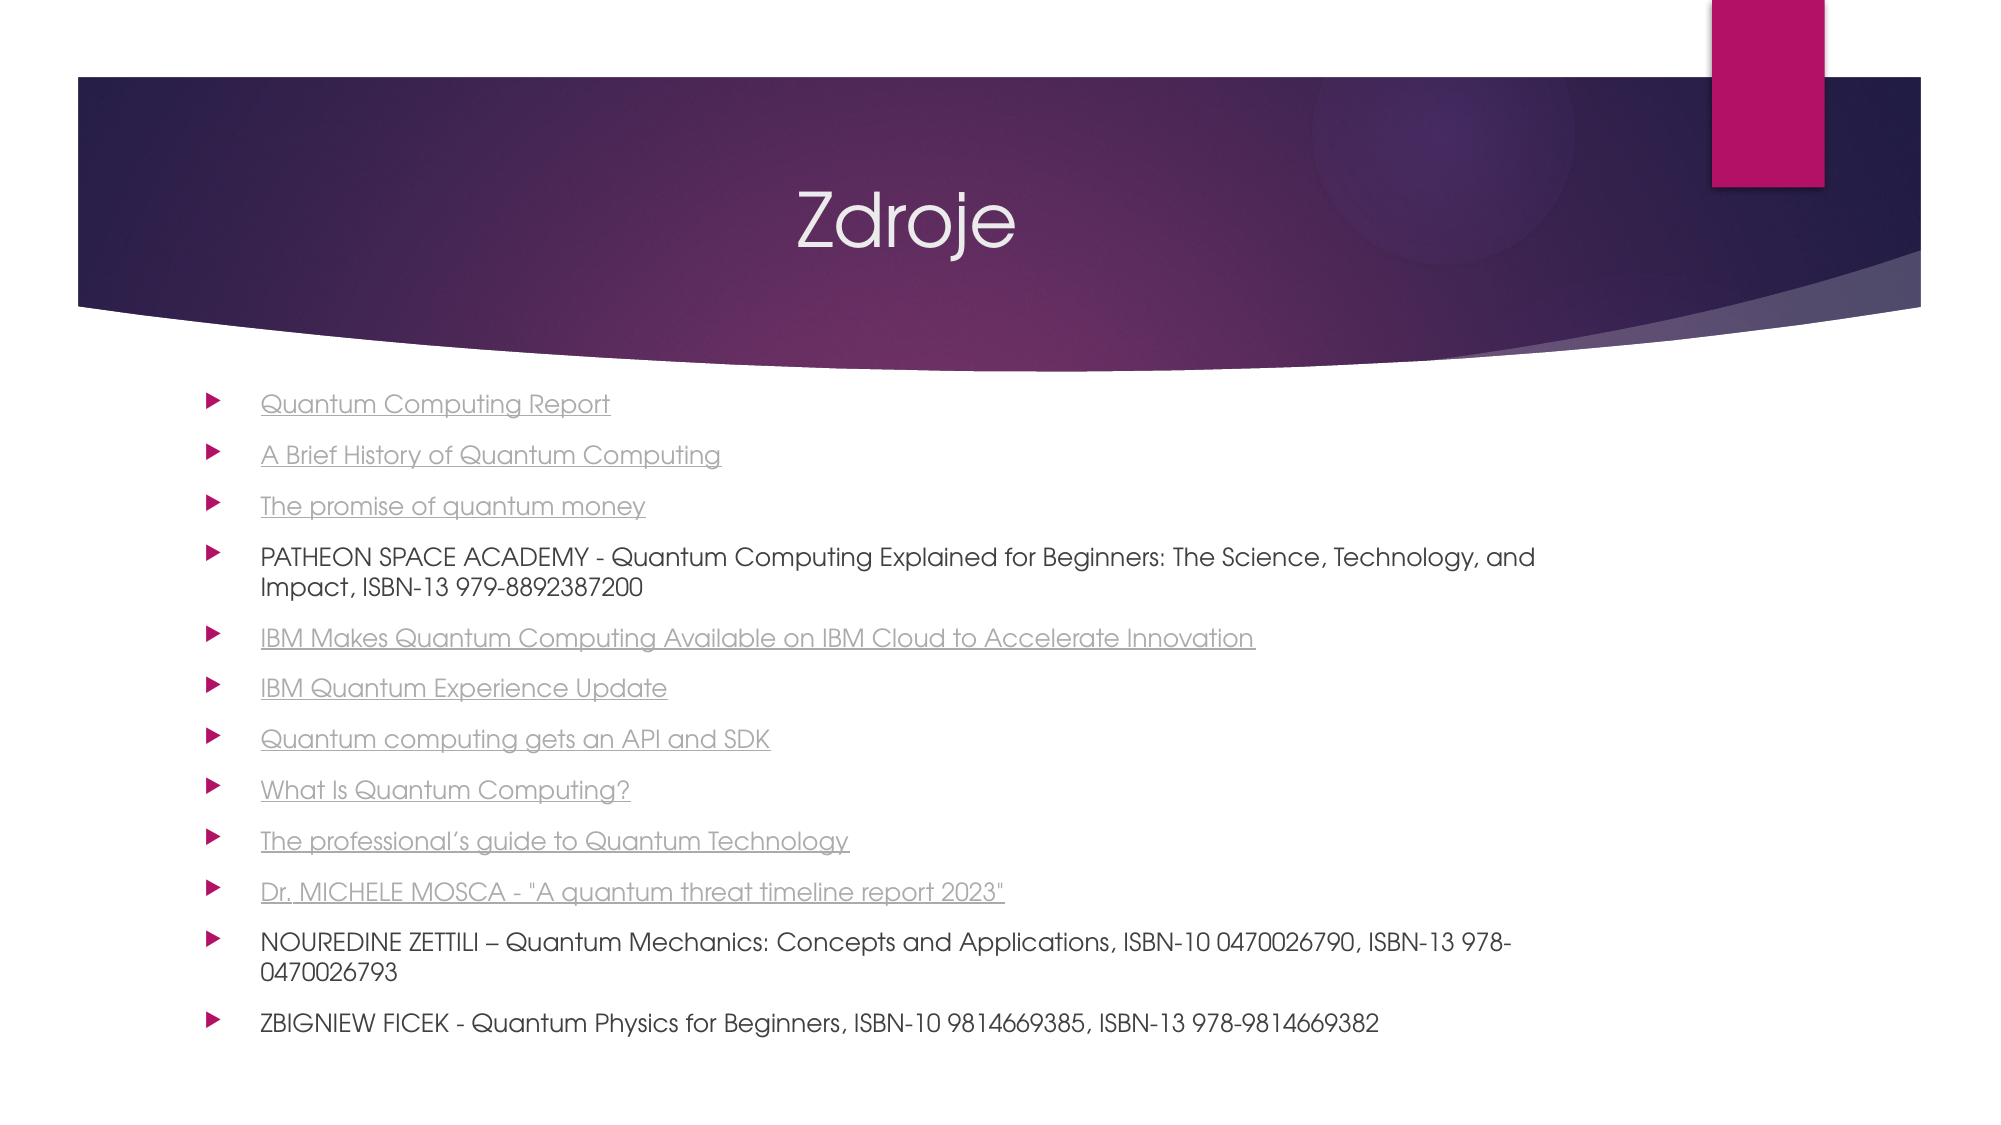

# Zdroje
Quantum Computing Report
A Brief History of Quantum Computing
The promise of quantum money
PATHEON SPACE ACADEMY - Quantum Computing Explained for Beginners: The Science, Technology, and Impact, ISBN-13 979-8892387200
IBM Makes Quantum Computing Available on IBM Cloud to Accelerate Innovation
IBM Quantum Experience Update
Quantum computing gets an API and SDK
What Is Quantum Computing?
The professional’s guide to Quantum Technology
Dr. MICHELE MOSCA - "A quantum threat timeline report 2023"
NOUREDINE ZETTILI – Quantum Mechanics: Concepts and Applications, ISBN-10 0470026790, ISBN-13 978-0470026793
ZBIGNIEW FICEK - Quantum Physics for Beginners, ISBN-10 9814669385, ISBN-13 978-9814669382